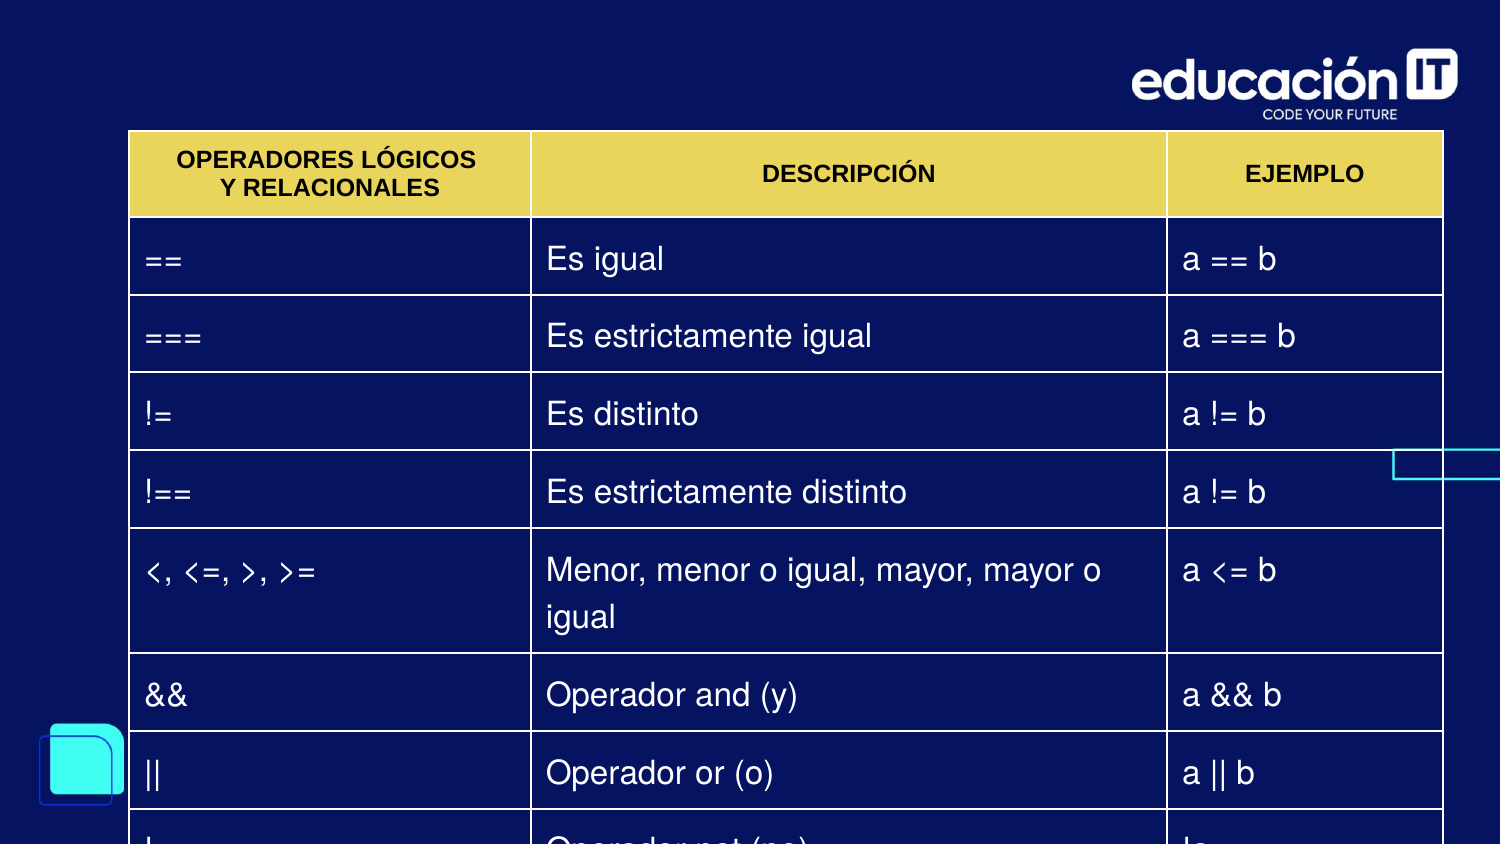

| OPERADORES LÓGICOS Y RELACIONALES | DESCRIPCIÓN | EJEMPLO |
| --- | --- | --- |
| == | Es igual | a == b |
| === | Es estrictamente igual | a === b |
| != | Es distinto | a != b |
| !== | Es estrictamente distinto | a != b |
| <, <=, >, >= | Menor, menor o igual, mayor, mayor o igual | a <= b |
| && | Operador and (y) | a && b |
| || | Operador or (o) | a || b |
| ! | Operador not (no) | !a |